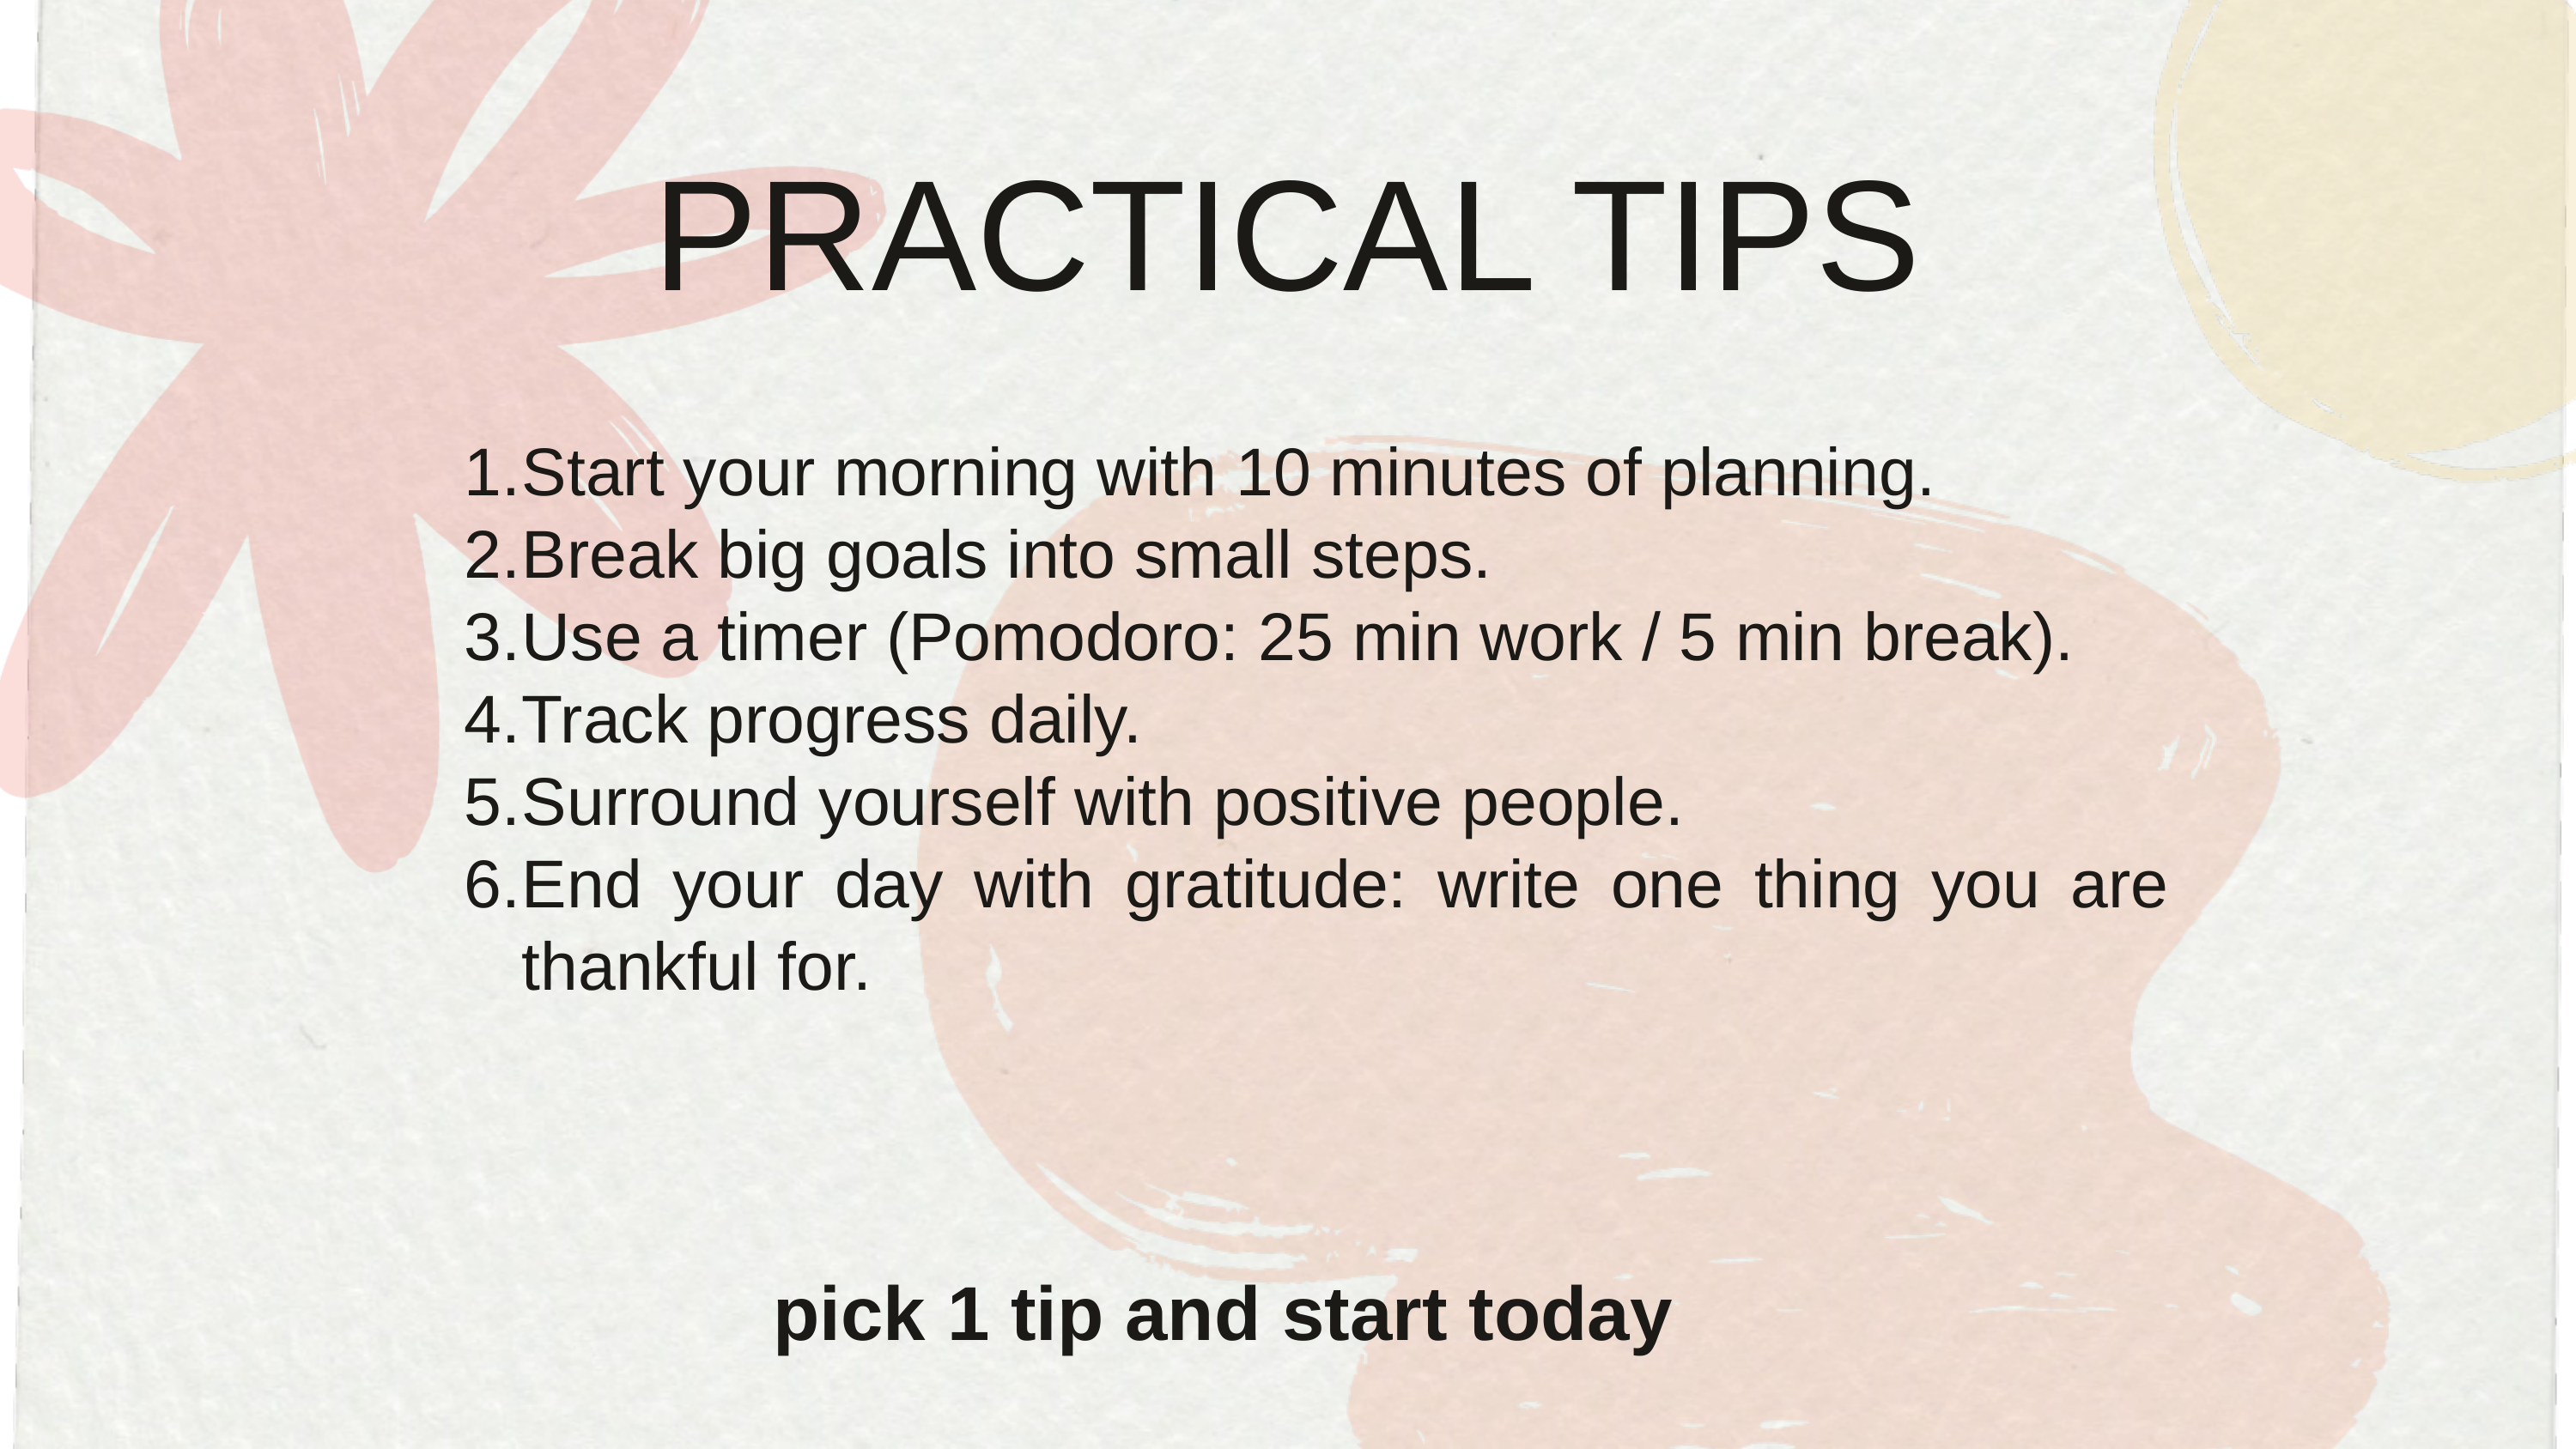

PRACTICAL TIPS
Start your morning with 10 minutes of planning.
Break big goals into small steps.
Use a timer (Pomodoro: 25 min work / 5 min break).
Track progress daily.
Surround yourself with positive people.
End your day with gratitude: write one thing you are thankful for.

pick 1 tip and start today